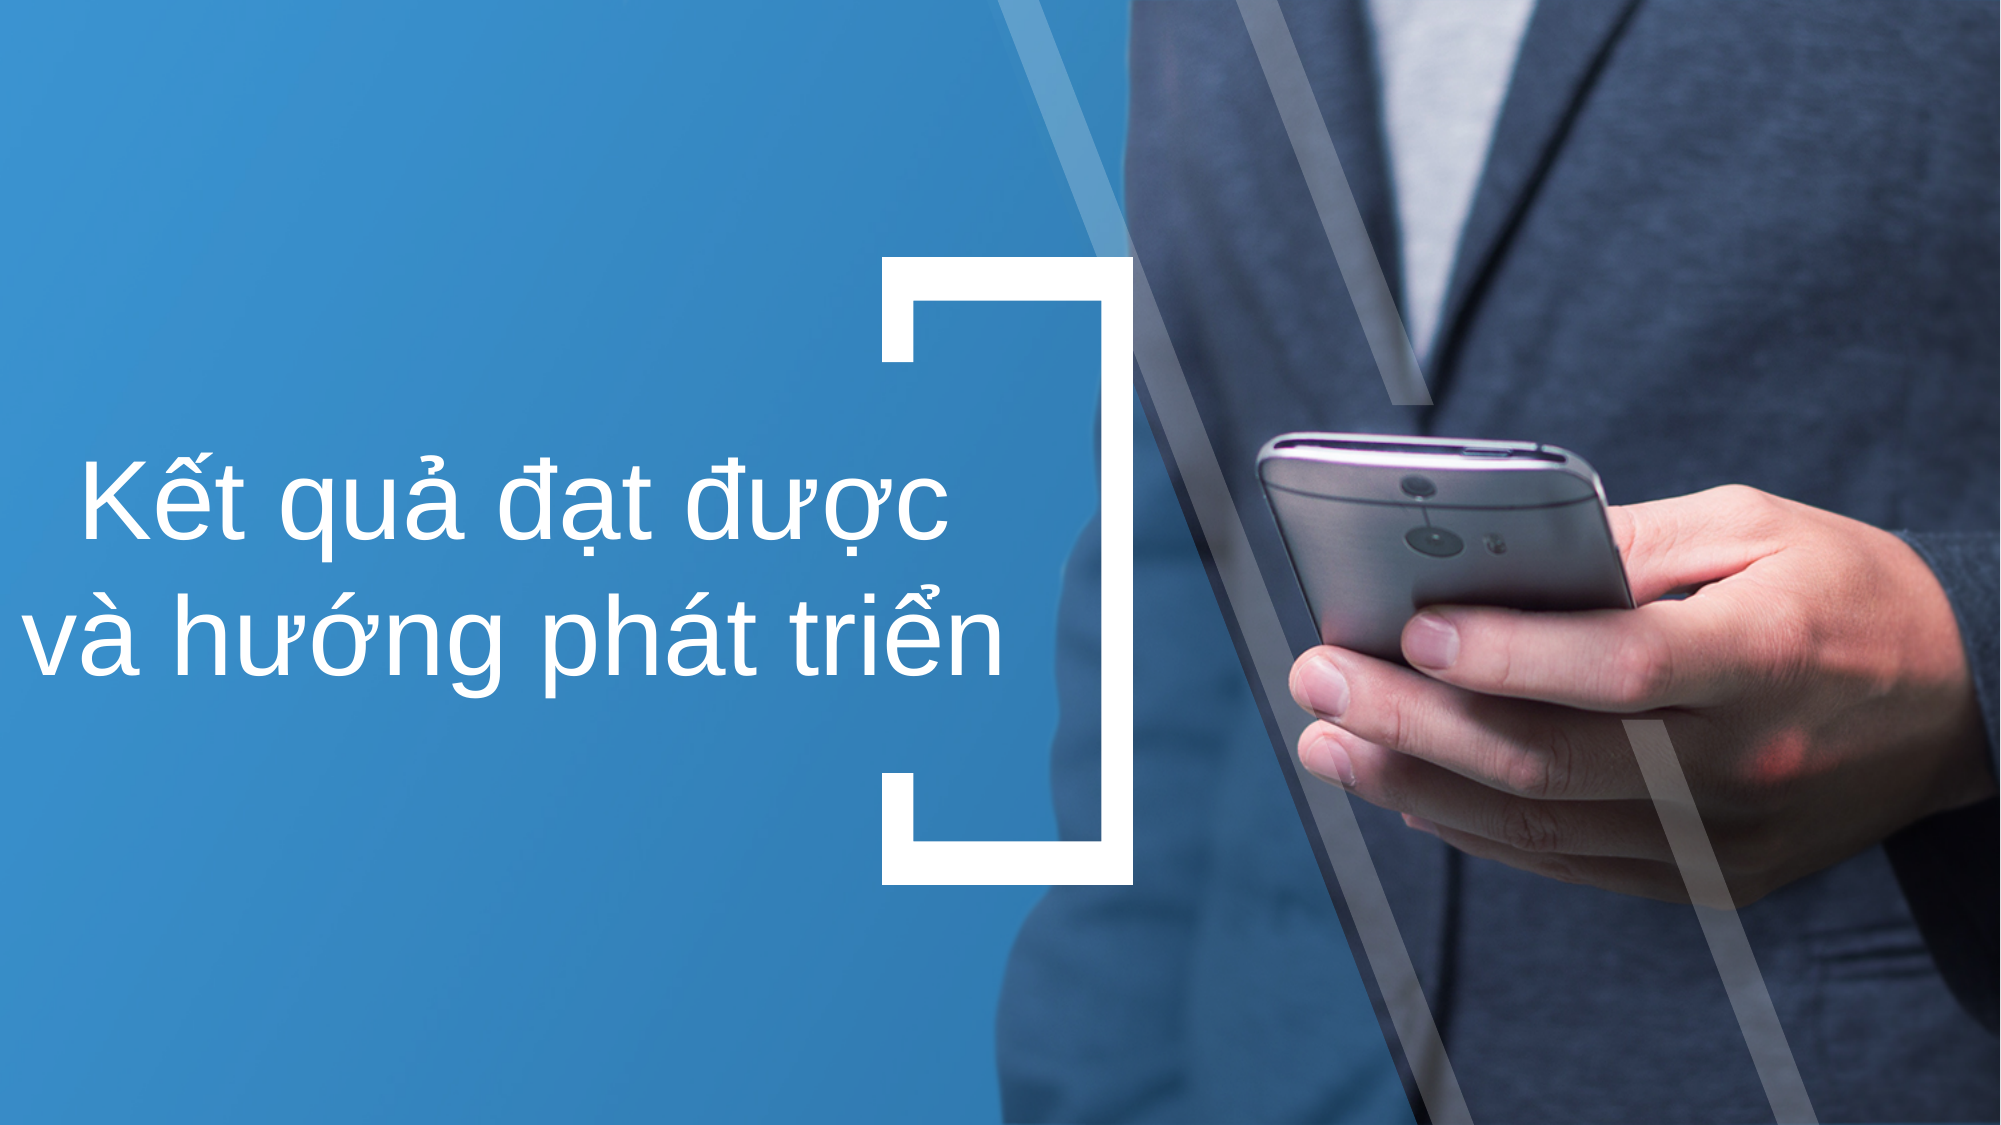

Kết quả đạt được và hướng phát triển